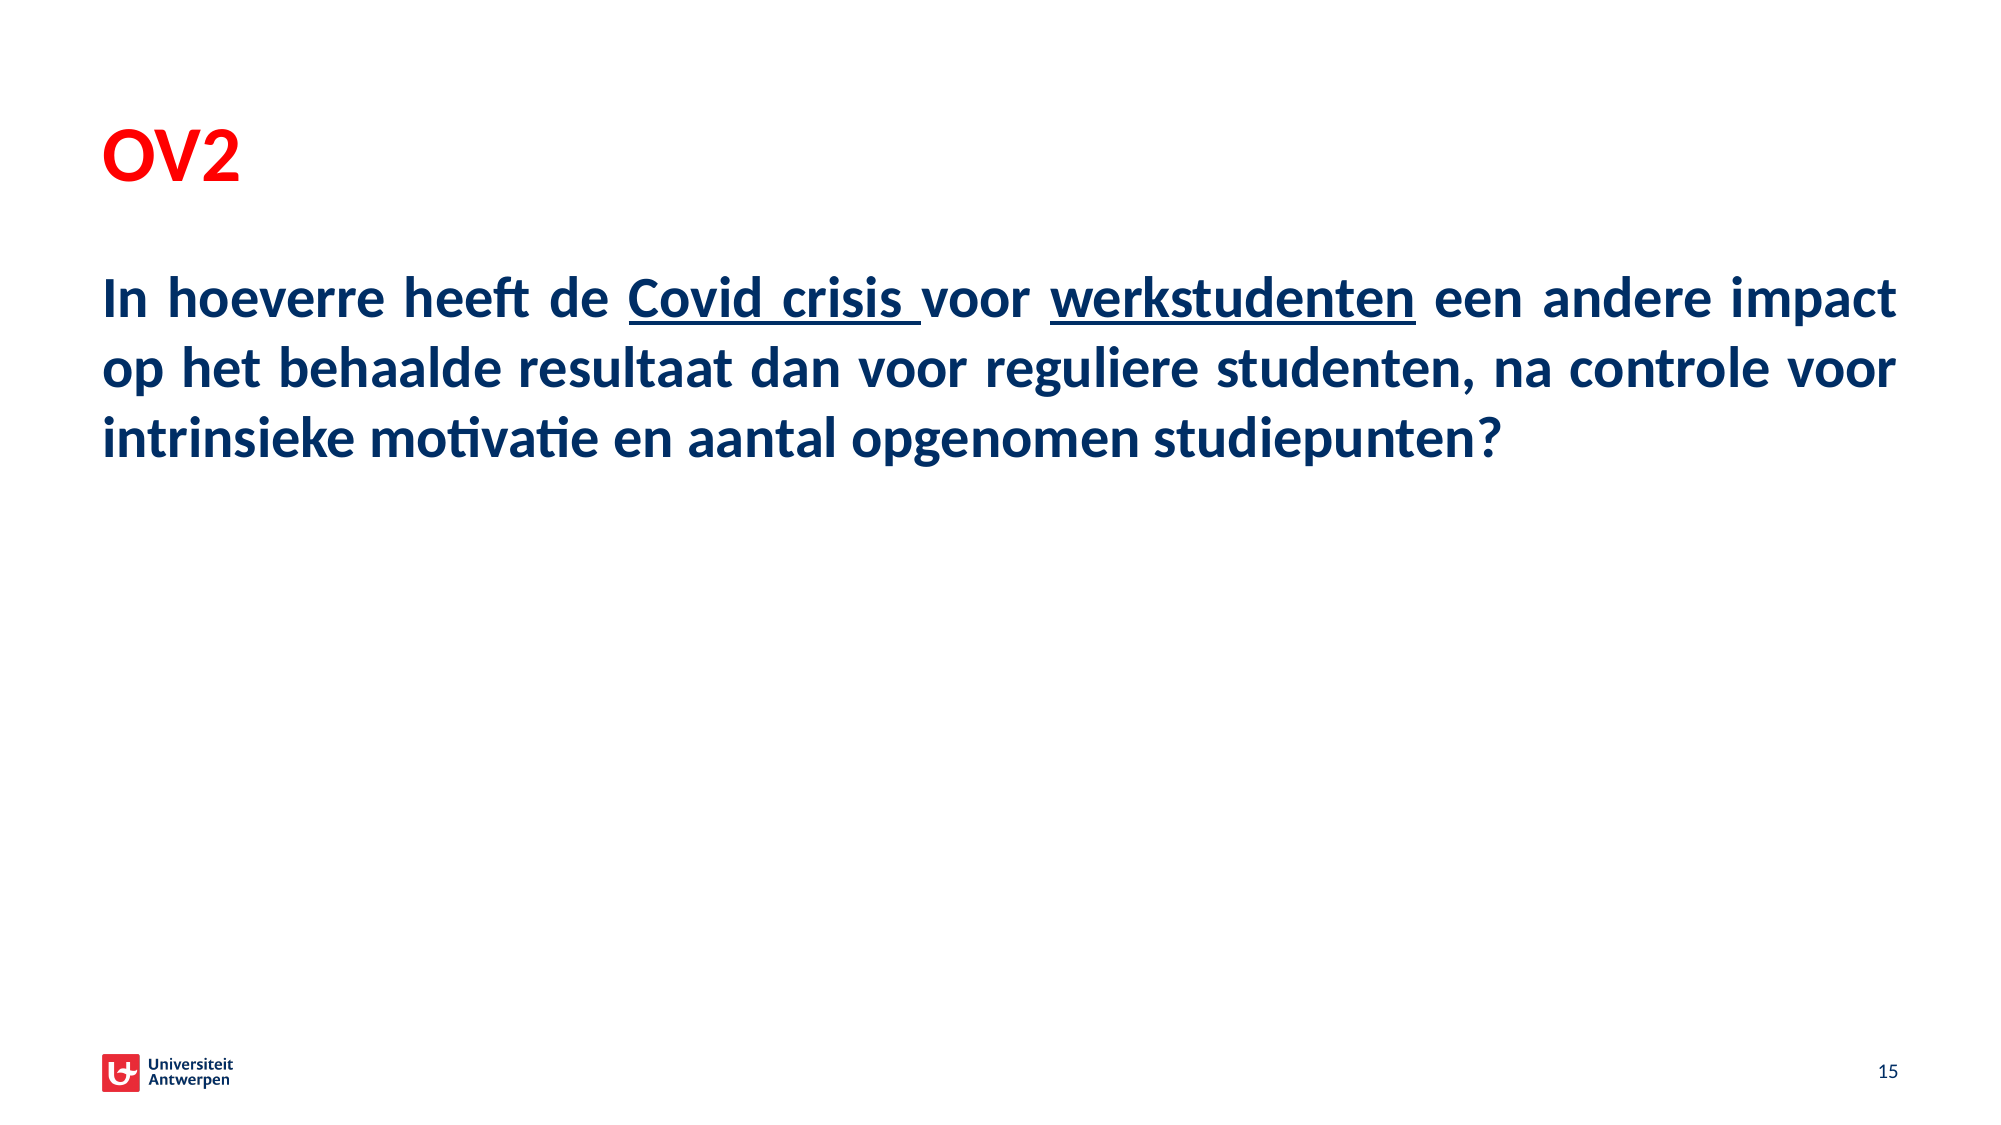

# OV2
In hoeverre heeft de Covid crisis voor werkstudenten een andere impact op het behaalde resultaat dan voor reguliere studenten, na controle voor intrinsieke motivatie en aantal opgenomen studiepunten?
15